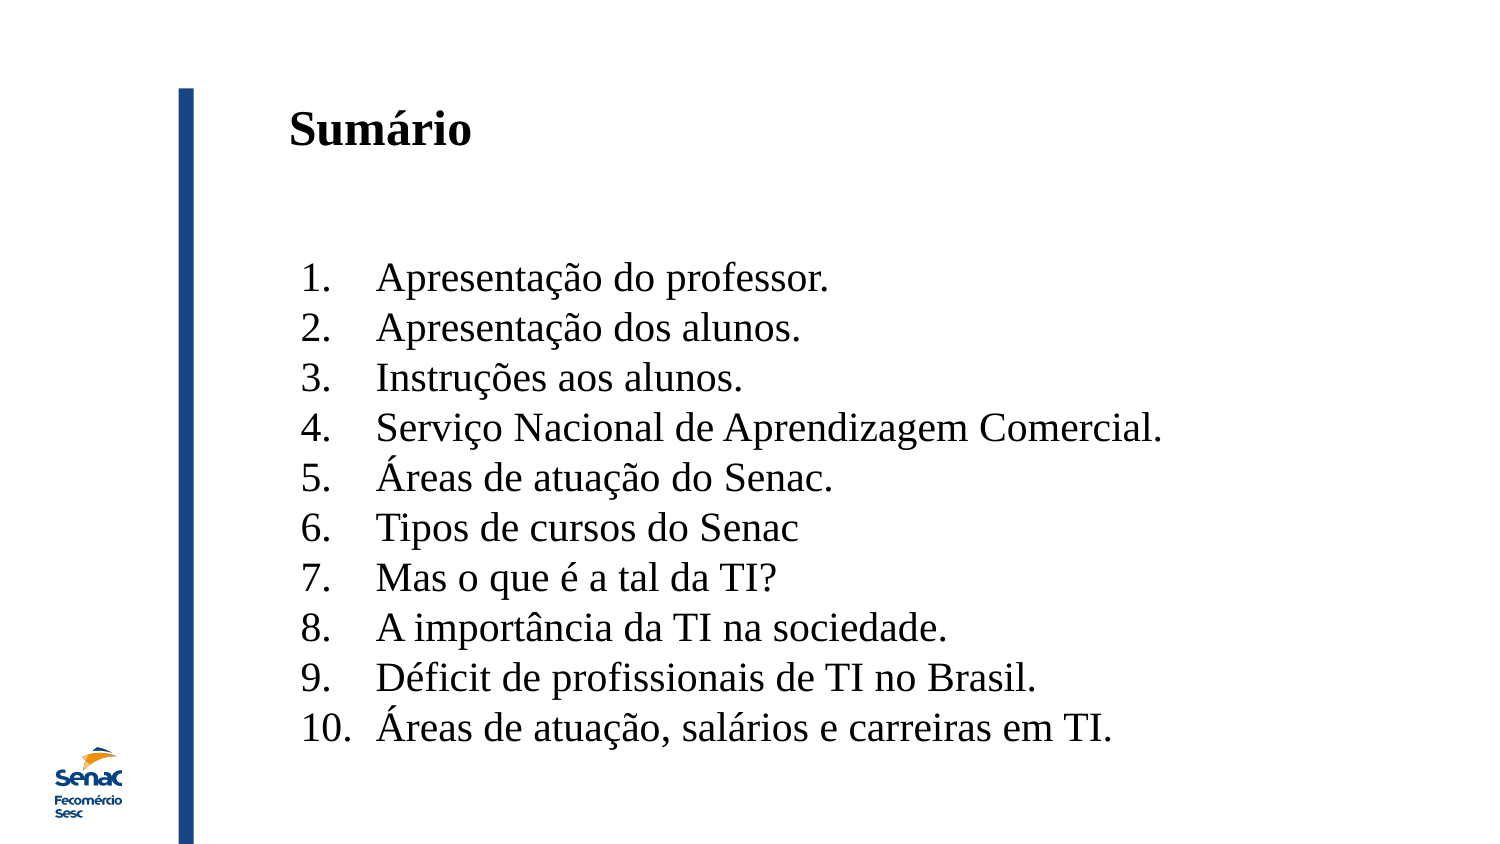

Sumário
Apresentação do professor.
Apresentação dos alunos.
Instruções aos alunos.
Serviço Nacional de Aprendizagem Comercial.
Áreas de atuação do Senac.
Tipos de cursos do Senac
Mas o que é a tal da TI?
A importância da TI na sociedade.
Déficit de profissionais de TI no Brasil.
Áreas de atuação, salários e carreiras em TI.